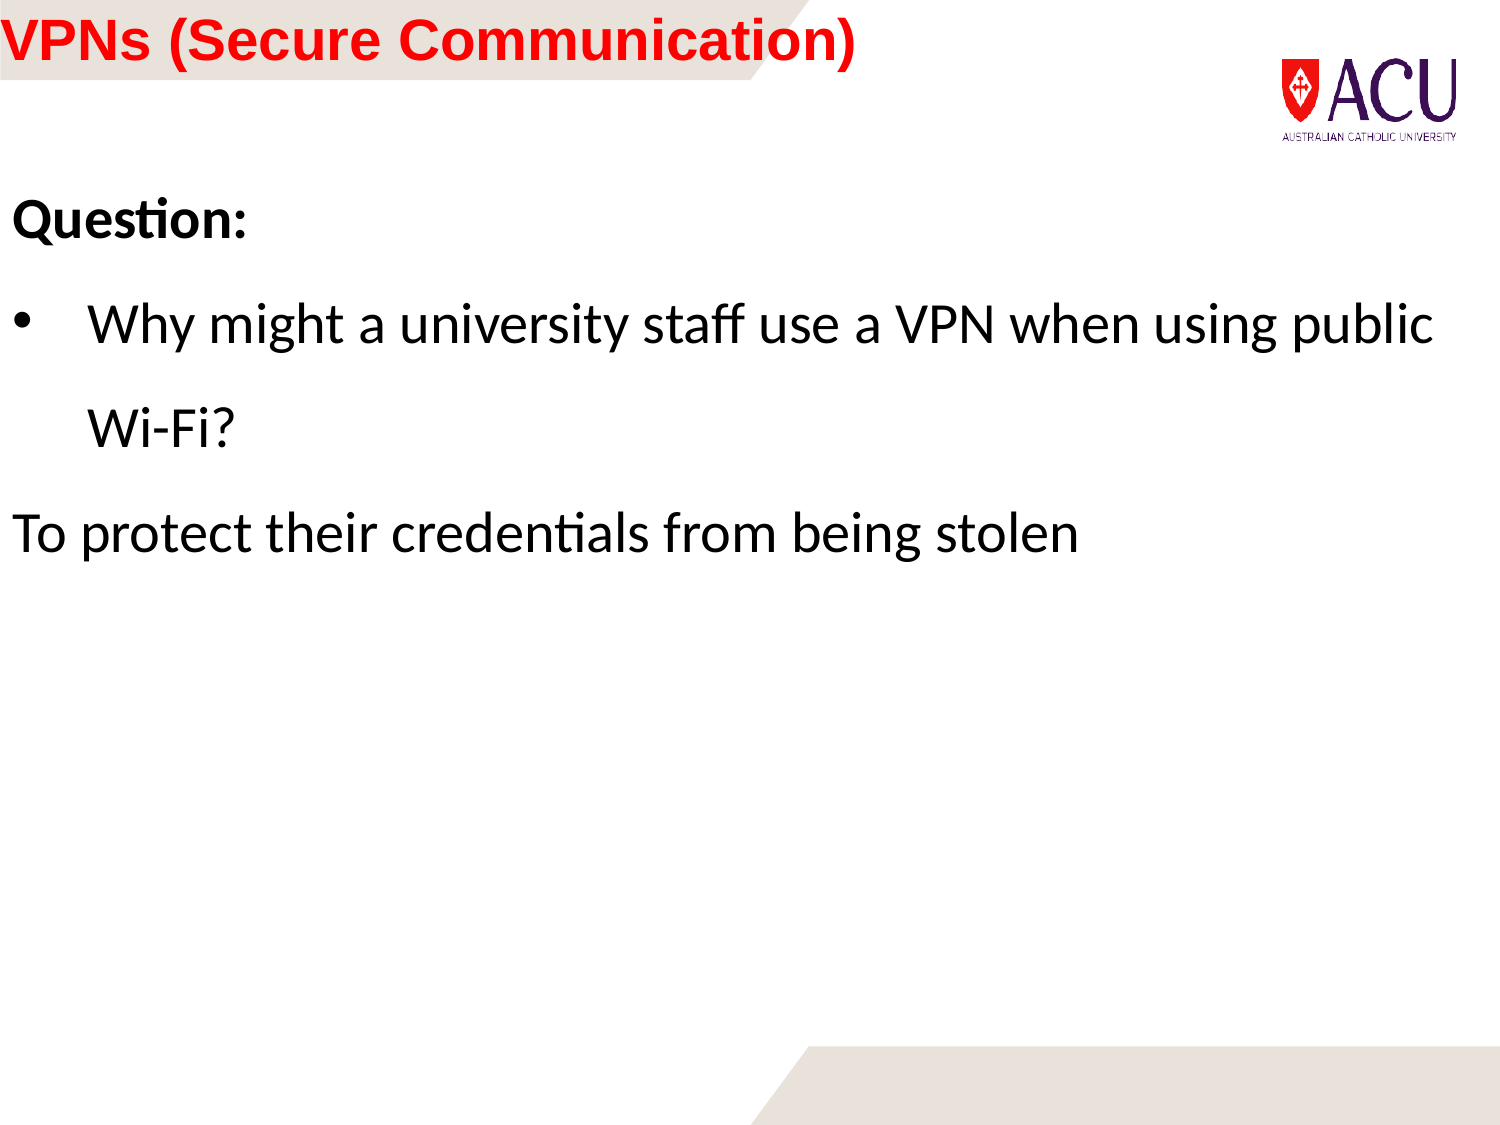

# VPNs (Secure Communication)
Question:
Why might a university staff use a VPN when using public Wi-Fi?
To protect their credentials from being stolen